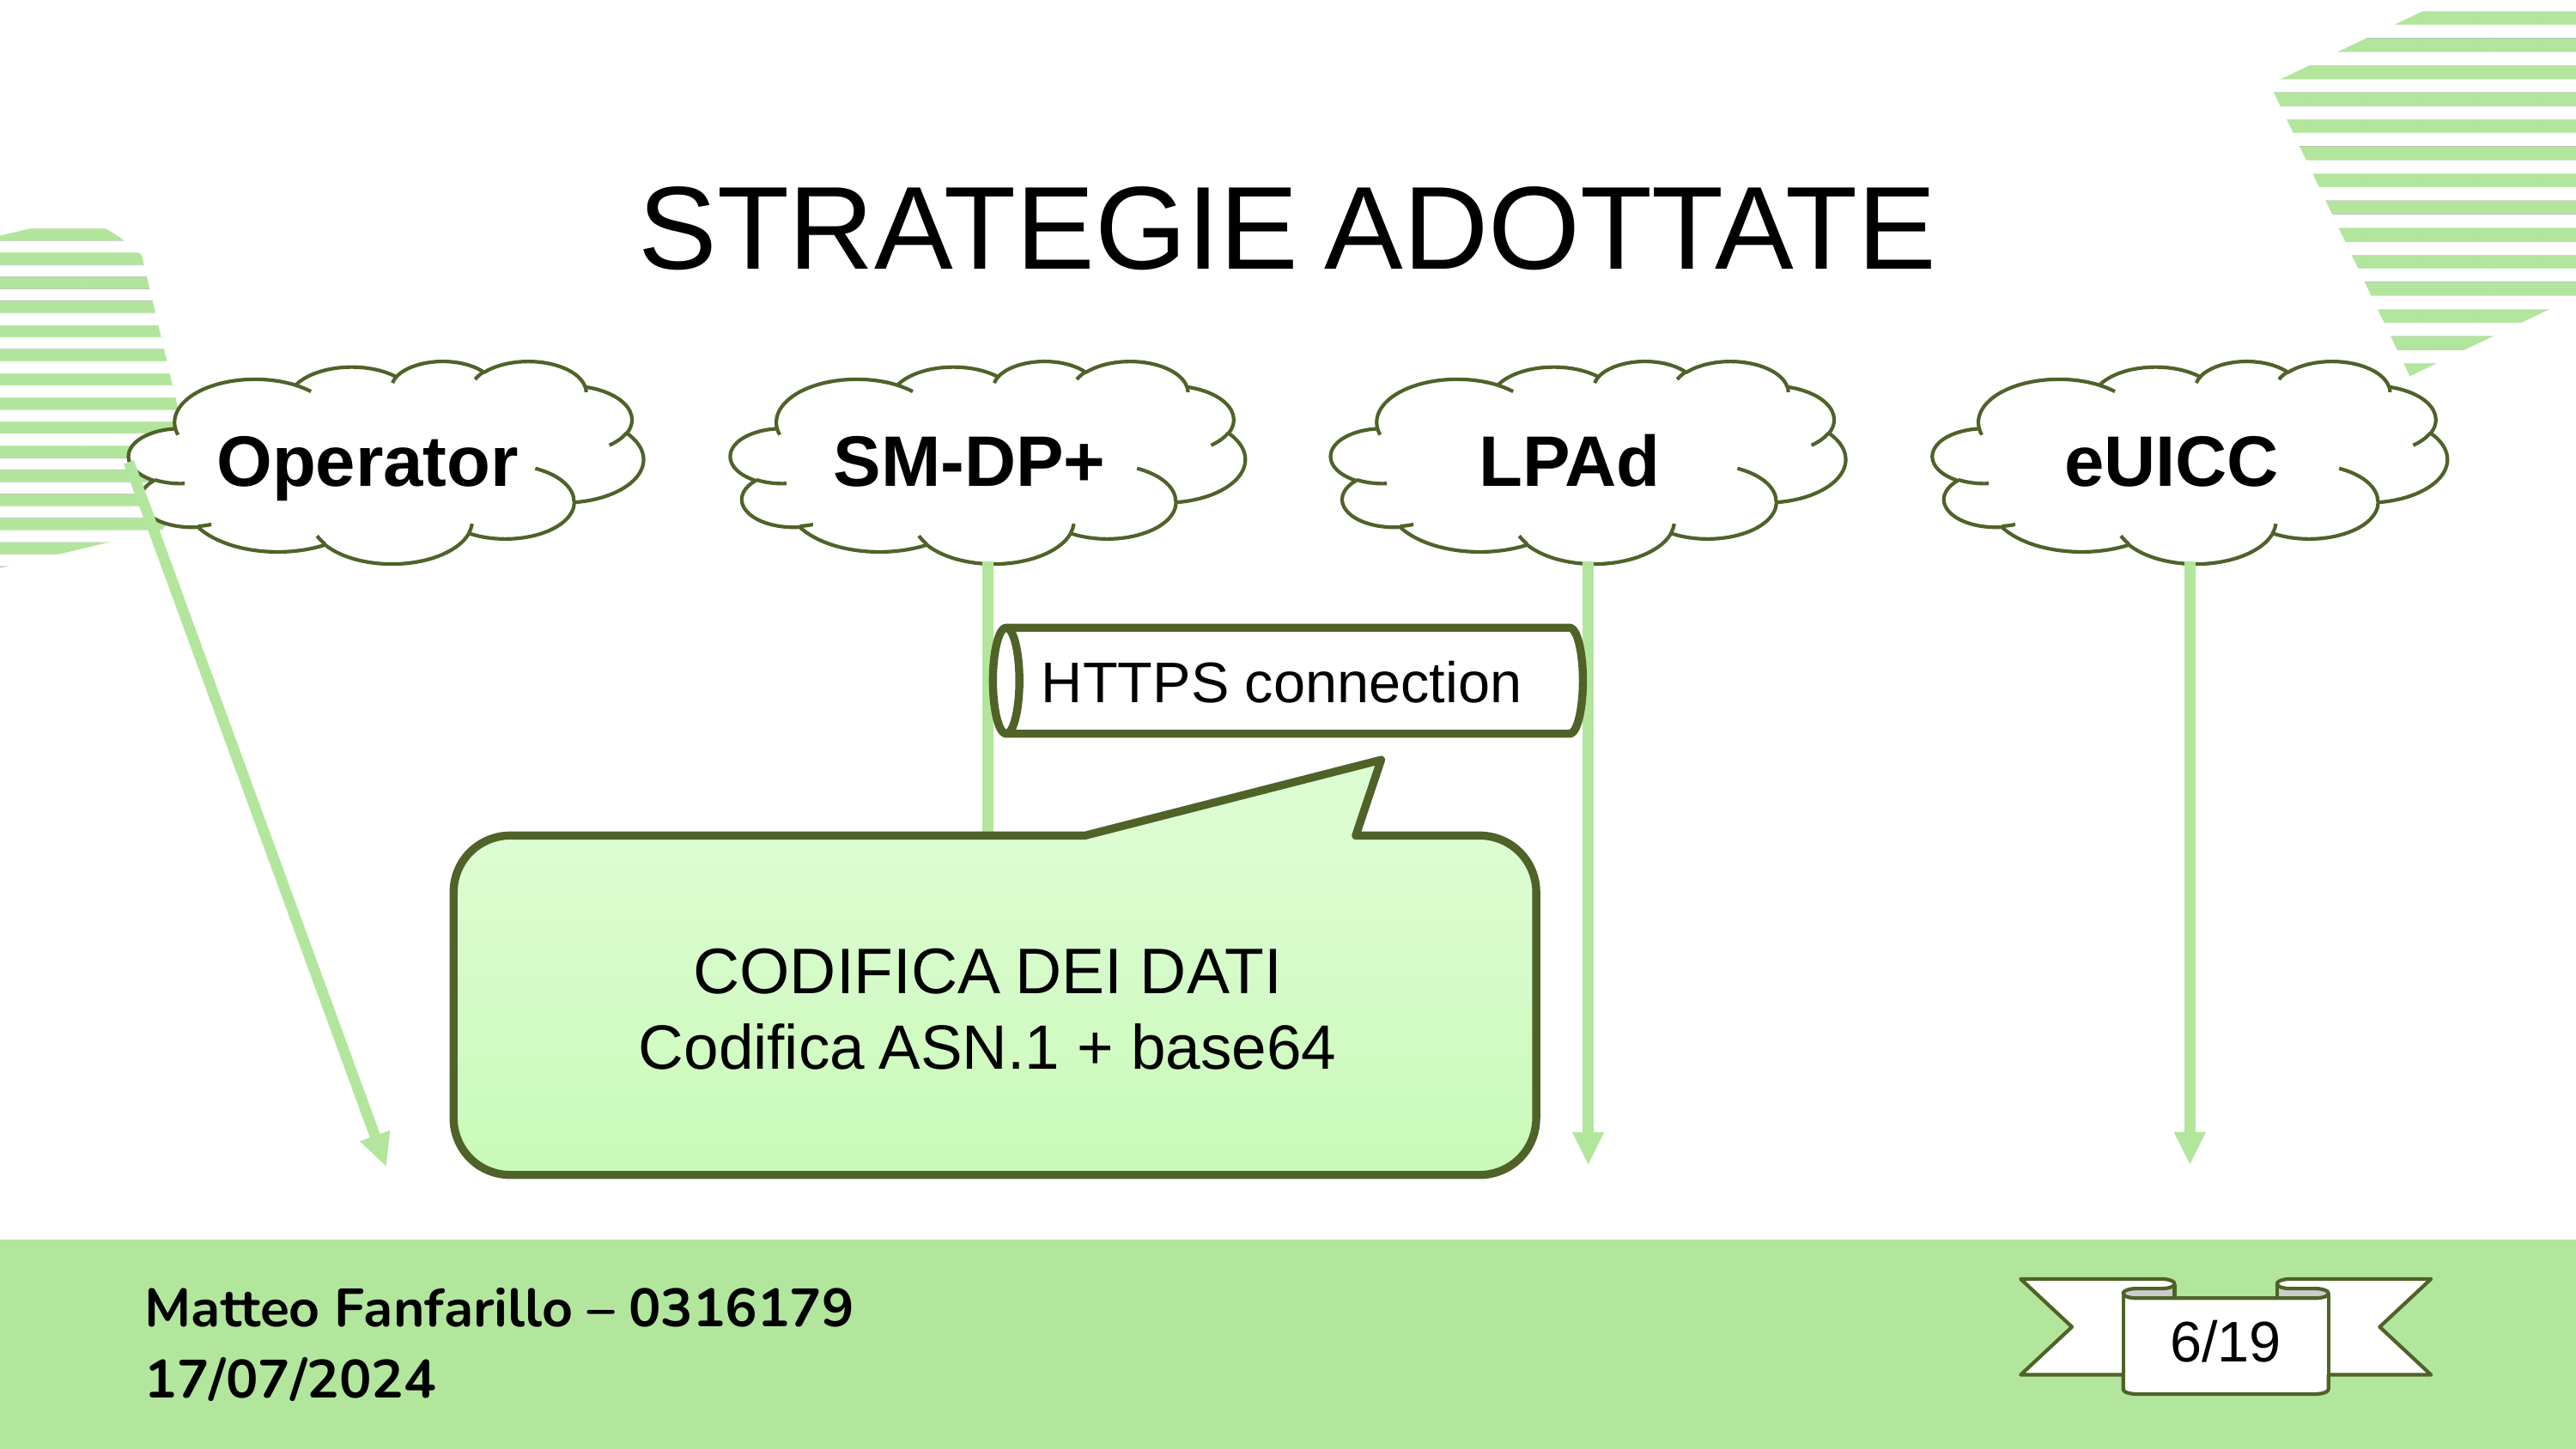

STRATEGIE ADOTTATE

Operator
SM-DP+
LPAd
eUICC

HTTPS connection

CODIFICA DEI DATI
Codifica ASN.1 + base64

Matteo Fanfarillo – 0316179
6/19

17/07/2024